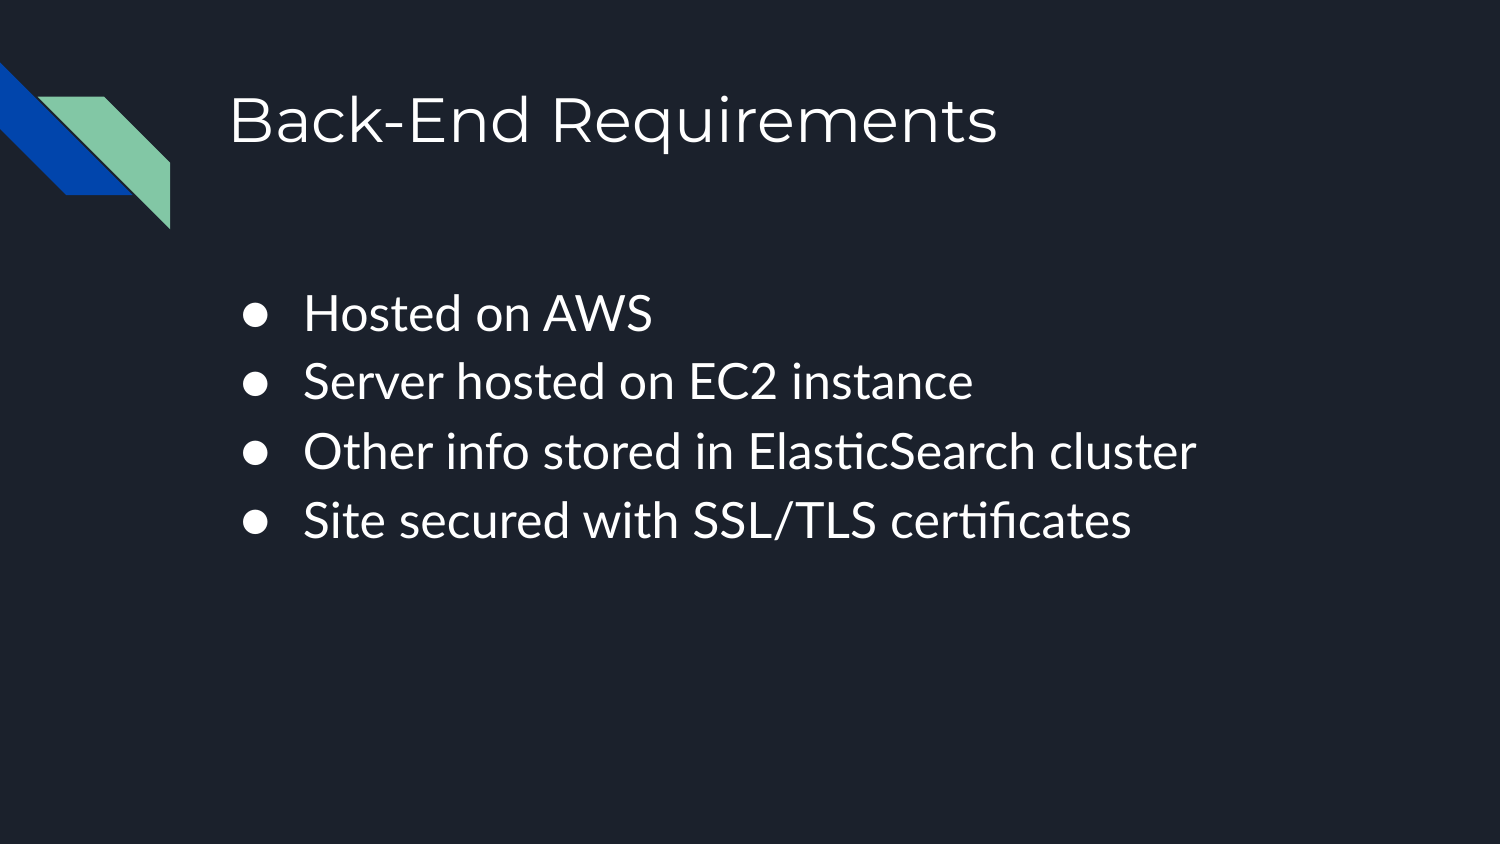

# Back-End Requirements
Hosted on AWS
Server hosted on EC2 instance
Other info stored in ElasticSearch cluster
Site secured with SSL/TLS certificates